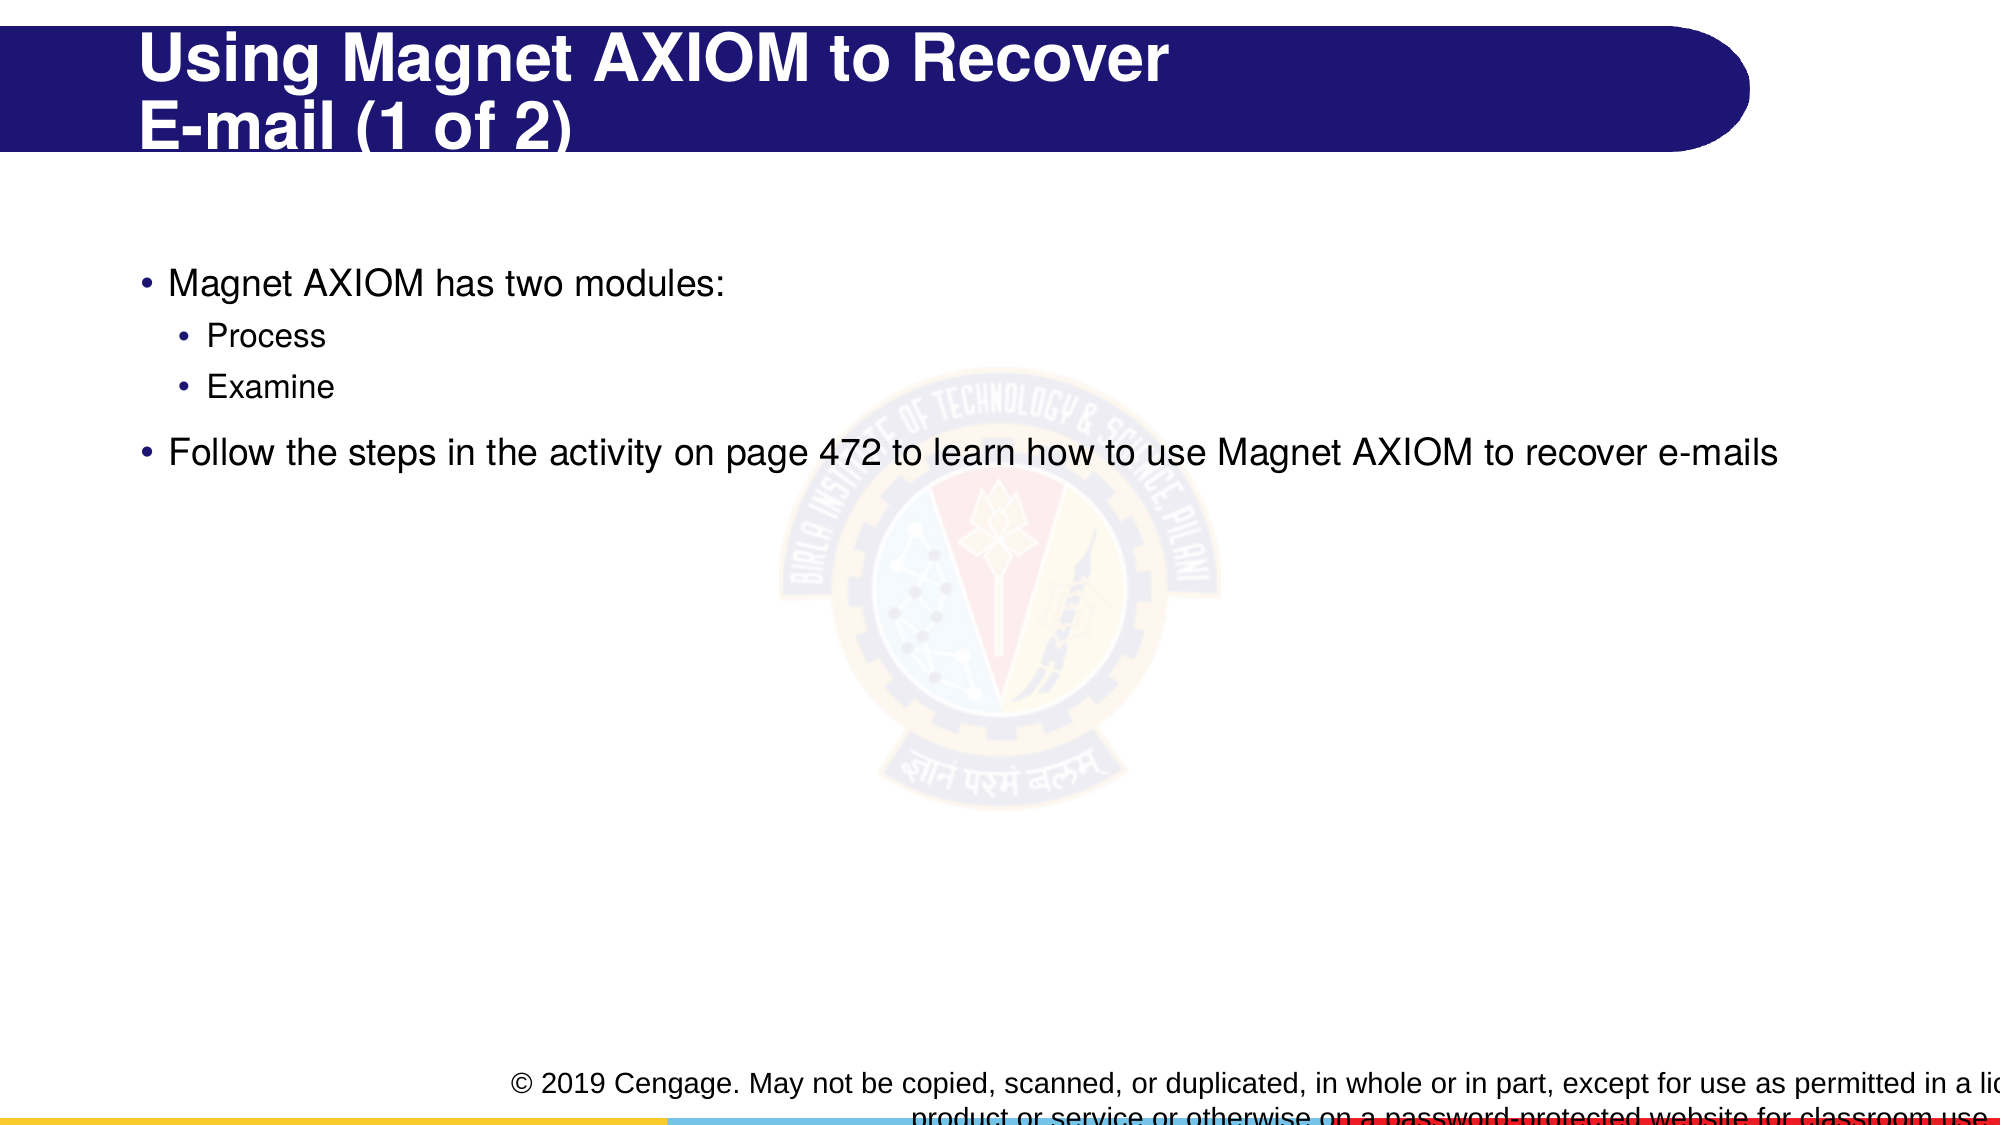

# Using Magnet AXIOM to Recover E-mail (1 of 2)

Magnet AXIOM has two modules:
Process
Examine
Follow the steps in the activity on page 472 to learn how to use Magnet AXIOM to recover e-mails
© 2019 Cengage. May not be copied, scanned, or duplicated, in whole or in part, except for use as permitted in a license distributed with a certain product or service or otherwise on a password-protected website for classroom use.